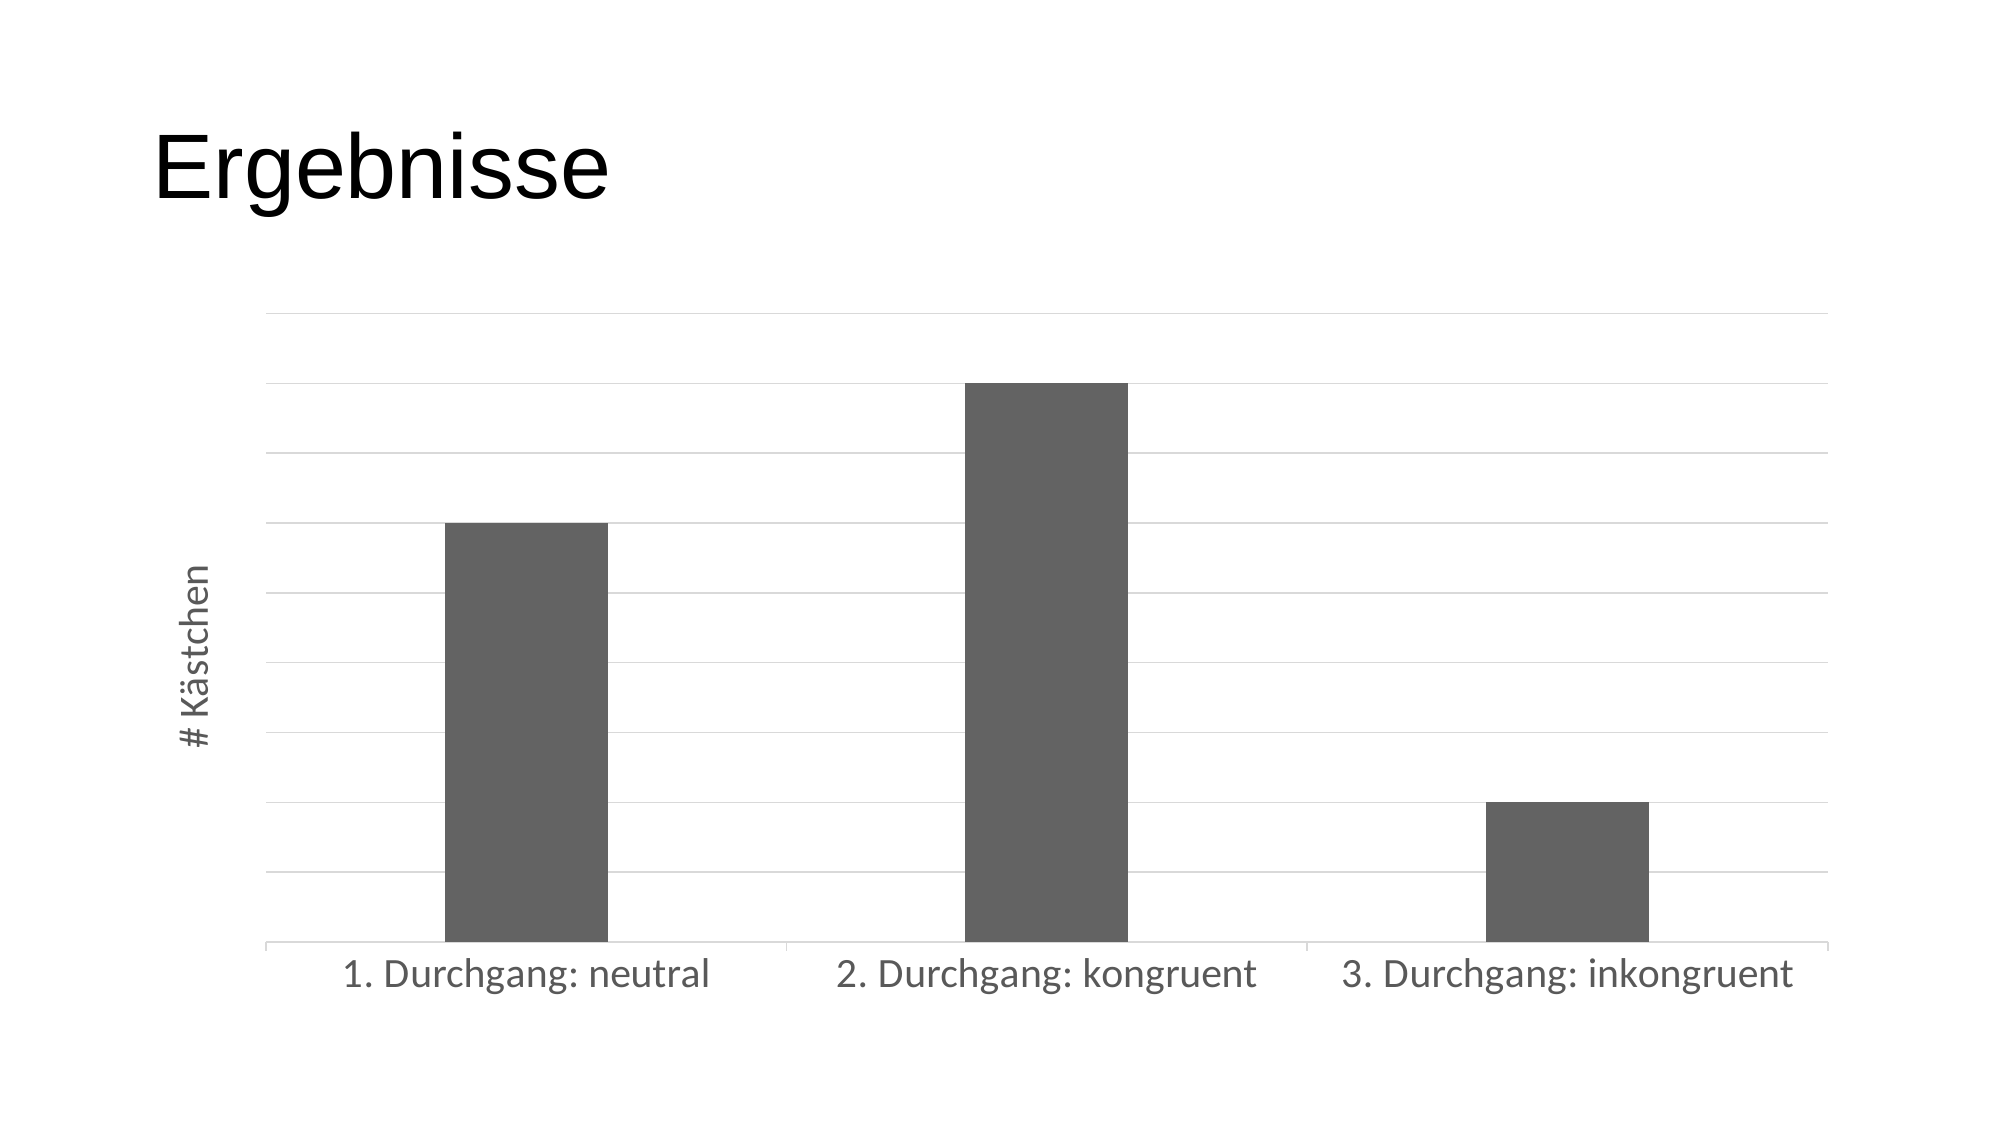

# Ergebnisse

### Chart

| Category | Kästchen |
|---|---|
| 1. Durchgang: neutral | 3.0 |
| 2. Durchgang: kongruent | 4.0 |
| 3. Durchgang: inkongruent | 1.0 |